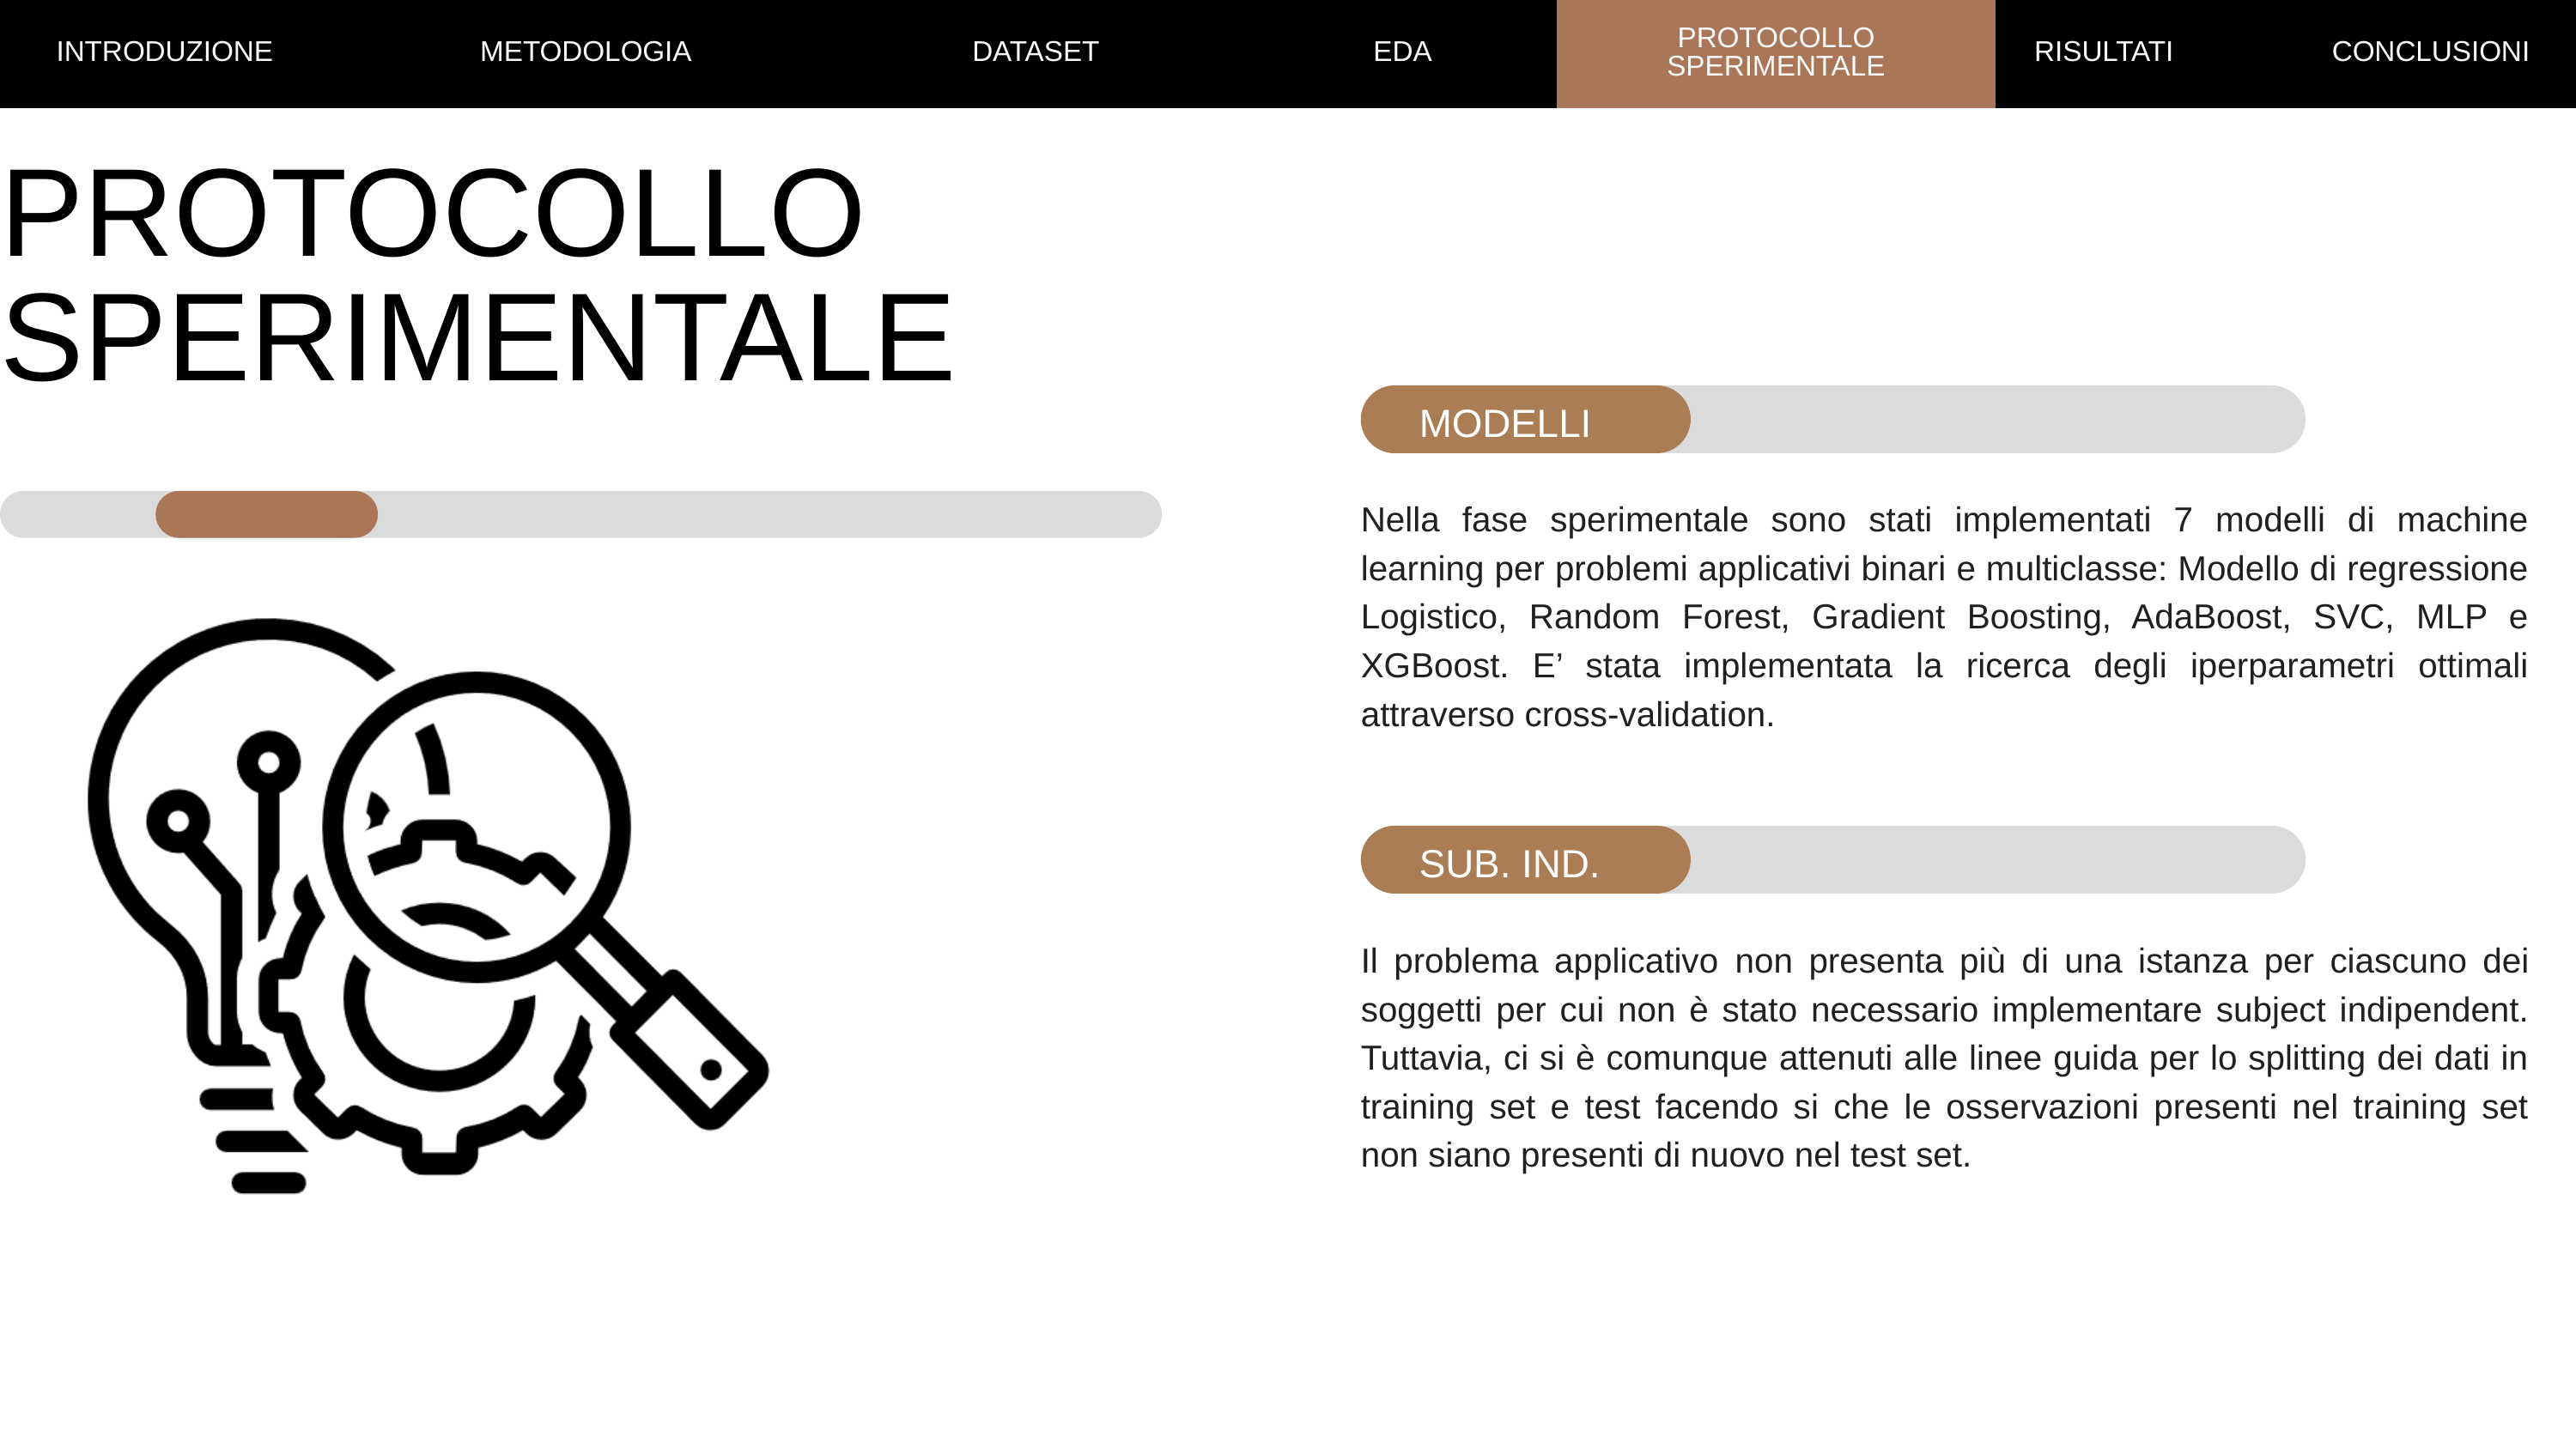

PROTOCOLLO SPERIMENTALE
INTRODUZIONE
METODOLOGIA
DATASET
EDA
RISULTATI
CONCLUSIONI
PROTOCOLLO SPERIMENTALE

MODELLI
Nella fase sperimentale sono stati implementati 7 modelli di machine learning per problemi applicativi binari e multiclasse: Modello di regressione Logistico, Random Forest, Gradient Boosting, AdaBoost, SVC, MLP e XGBoost. E’ stata implementata la ricerca degli iperparametri ottimali attraverso cross-validation.

SUB. IND.
Il problema applicativo non presenta più di una istanza per ciascuno dei soggetti per cui non è stato necessario implementare subject indipendent. Tuttavia, ci si è comunque attenuti alle linee guida per lo splitting dei dati in training set e test facendo si che le osservazioni presenti nel training set non siano presenti di nuovo nel test set.